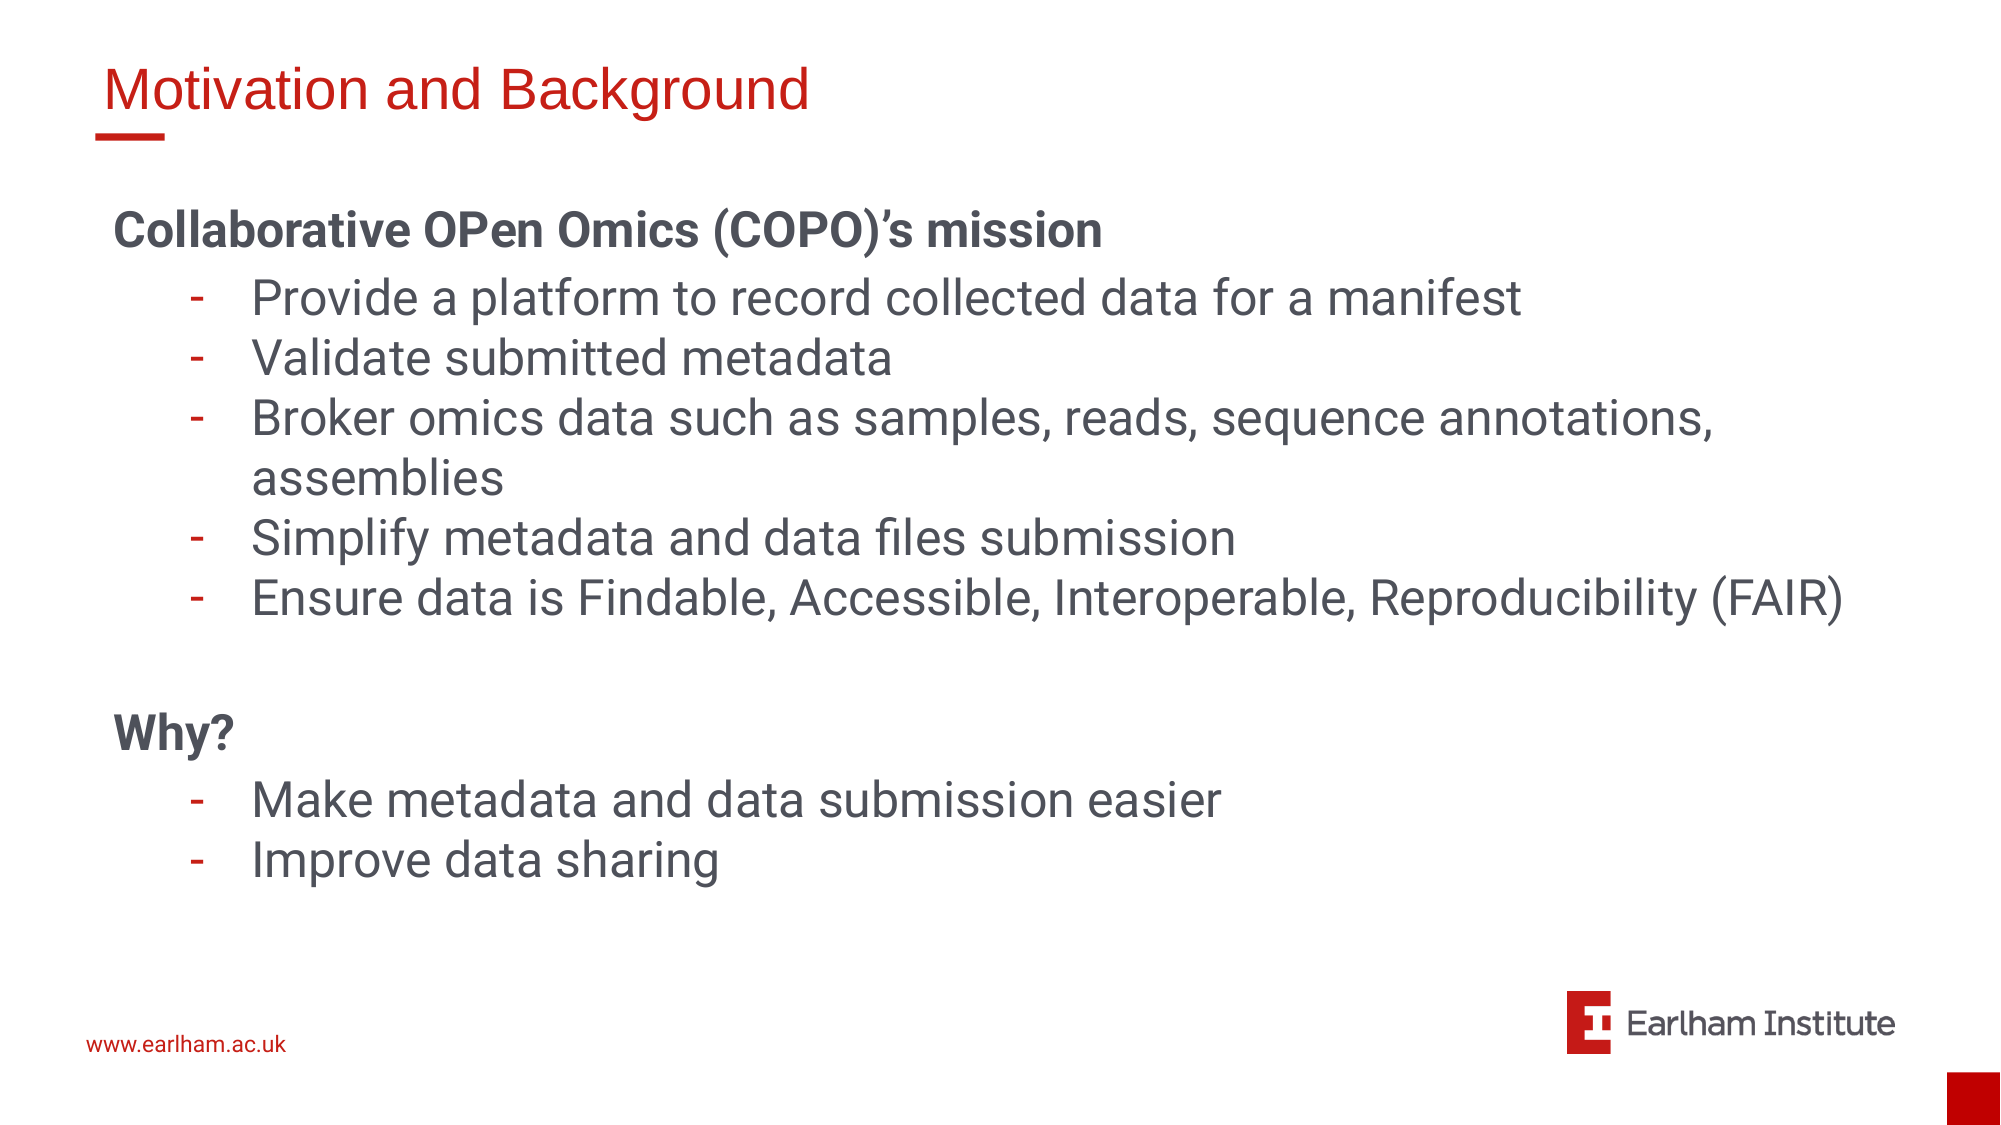

# Motivation and Background

 Collaborative OPen Omics (COPO)’s mission
Provide a platform to record collected data for a manifest
Validate submitted metadata
Broker omics data such as samples, reads, sequence annotations, assemblies
Simplify metadata and data files submission
Ensure data is Findable, Accessible, Interoperable, Reproducibility (FAIR)

 Why?
Make metadata and data submission easier
Improve data sharing

3